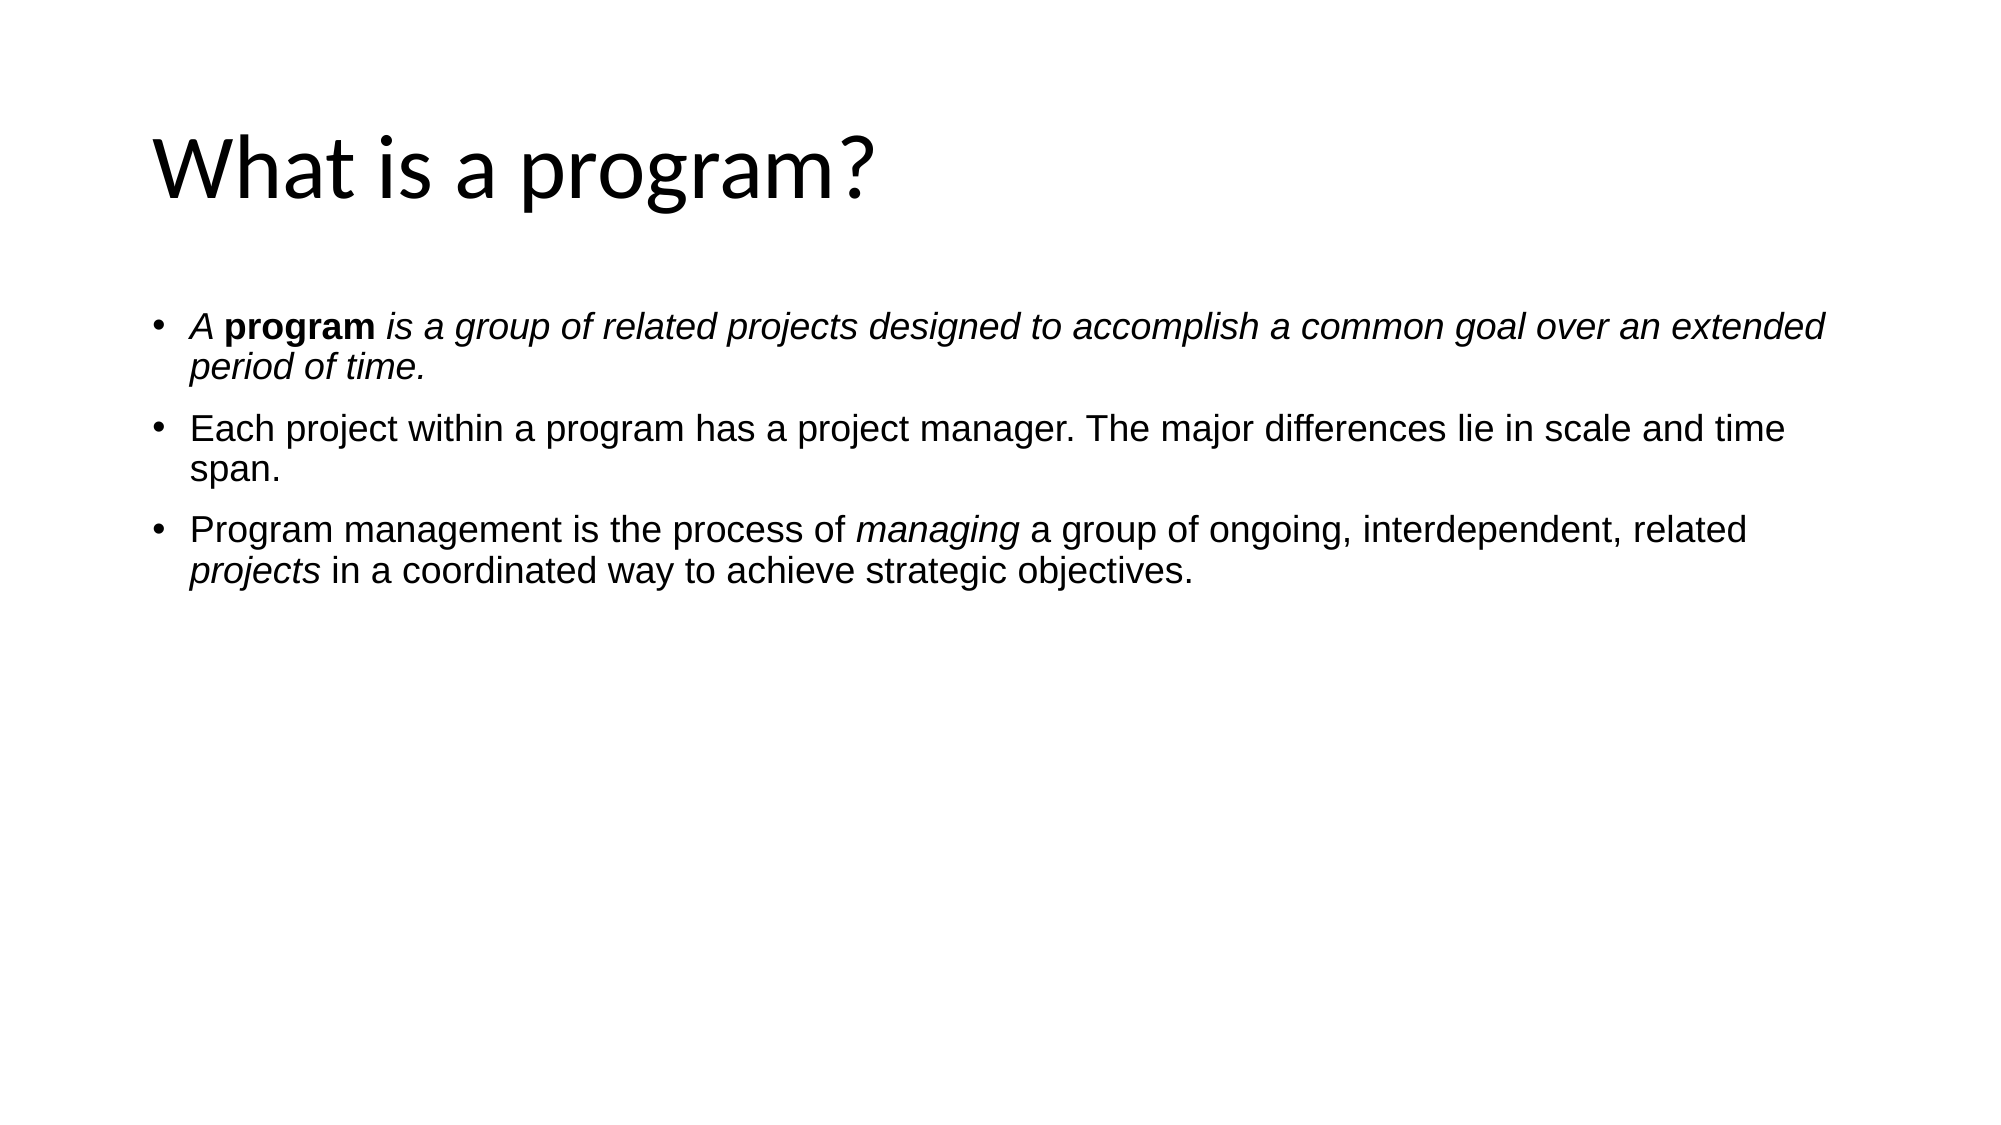

# What is a program?
A program is a group of related projects designed to accomplish a common goal over an extended period of time.
Each project within a program has a project manager. The major differences lie in scale and time span.
Program management is the process of managing a group of ongoing, interdependent, related projects in a coordinated way to achieve strategic objectives.